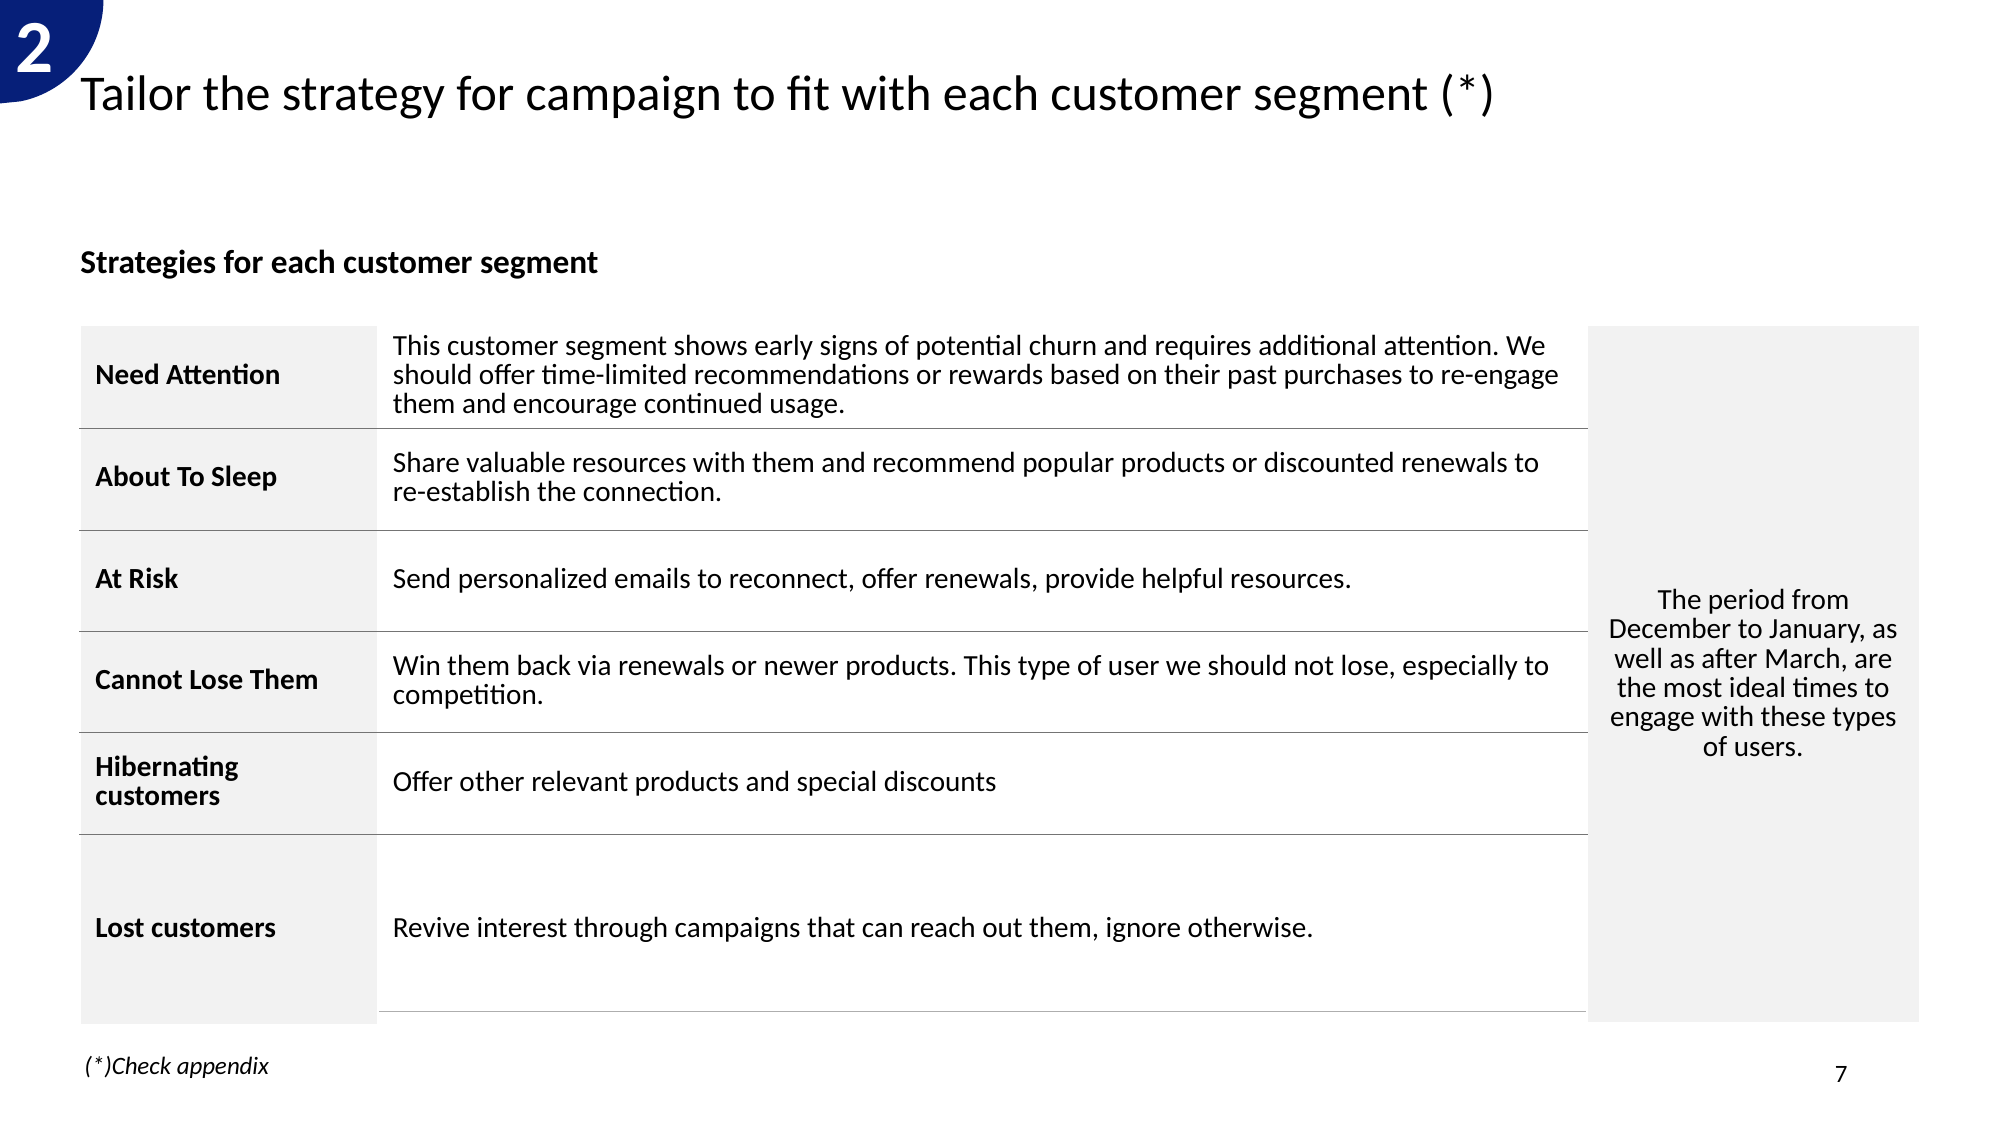

2
# Tailor the strategy for campaign to fit with each customer segment (*)
Strategies for each customer segment
| Need Attention | This customer segment shows early signs of potential churn and requires additional attention. We should offer time-limited recommendations or rewards based on their past purchases to re-engage them and encourage continued usage. | The period from December to January, as well as after March, are the most ideal times to engage with these types of users. |
| --- | --- | --- |
| About To Sleep | Share valuable resources with them and recommend popular products or discounted renewals to re-establish the connection. |  |
| At Risk | Send personalized emails to reconnect, offer renewals, provide helpful resources. |  |
| Cannot Lose Them | Win them back via renewals or newer products. This type of user we should not lose, especially to competition. |  |
| Hibernating customers | Offer other relevant products and special discounts |  |
| Lost customers | Revive interest through campaigns that can reach out them, ignore otherwise. |  |
(*)Check appendix
7